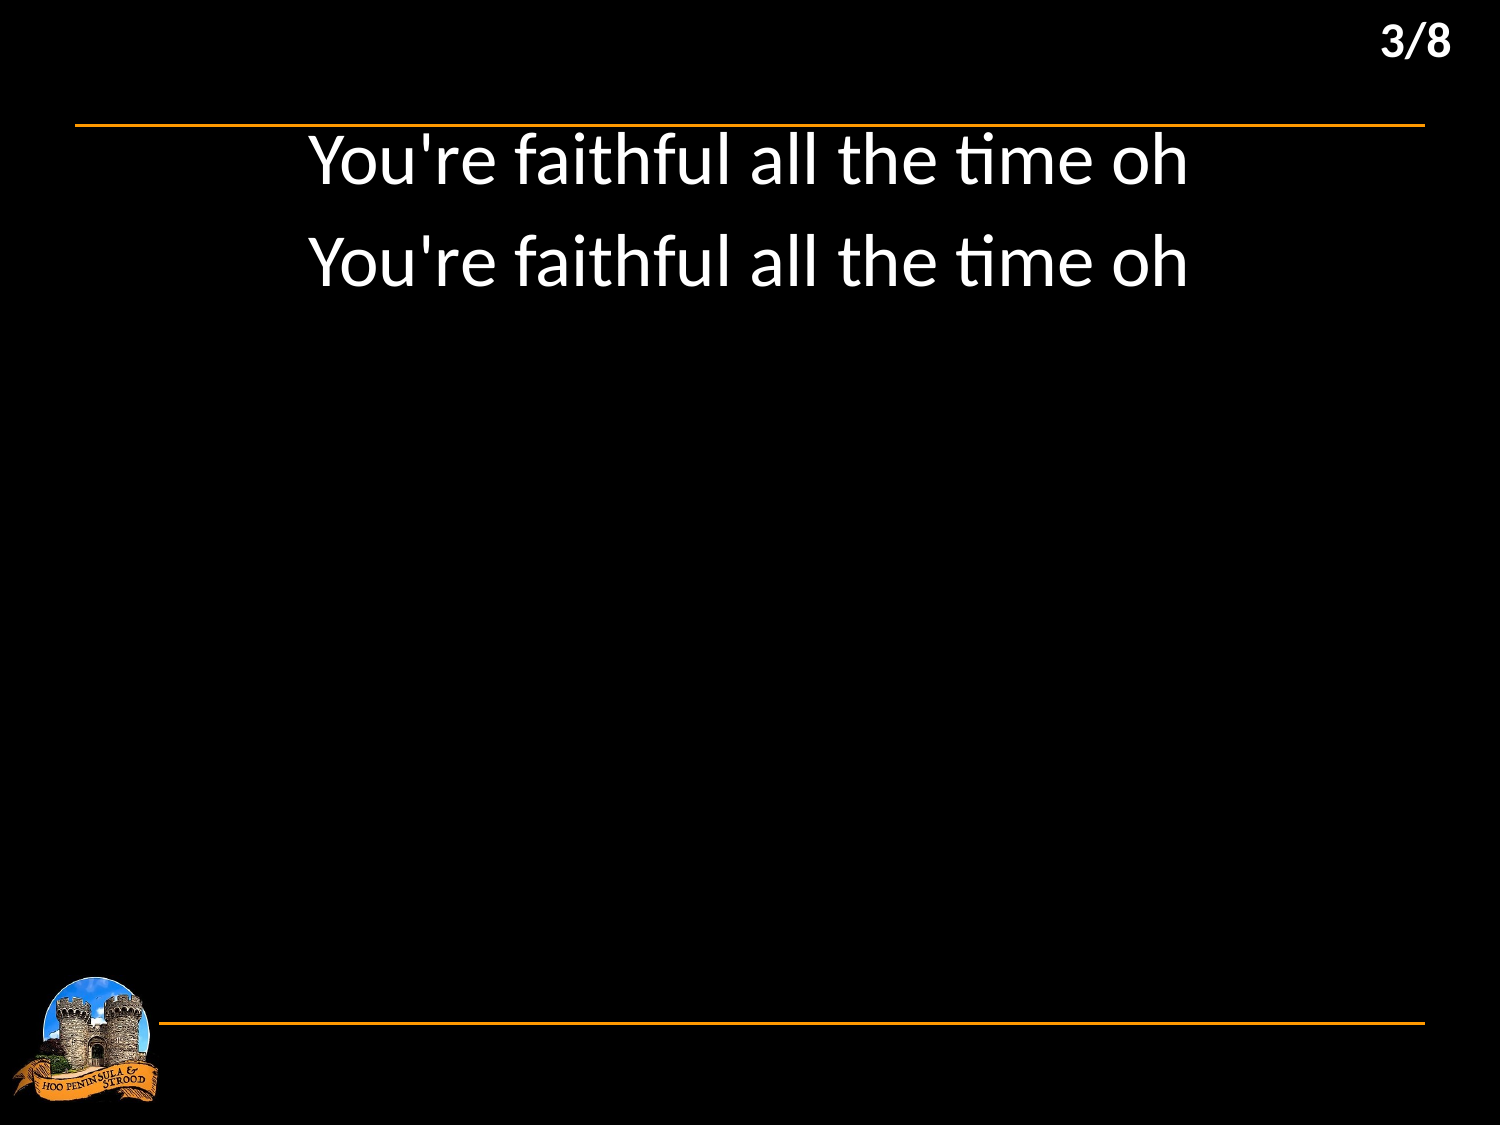

3/8
You're faithful all the time oh
You're faithful all the time oh